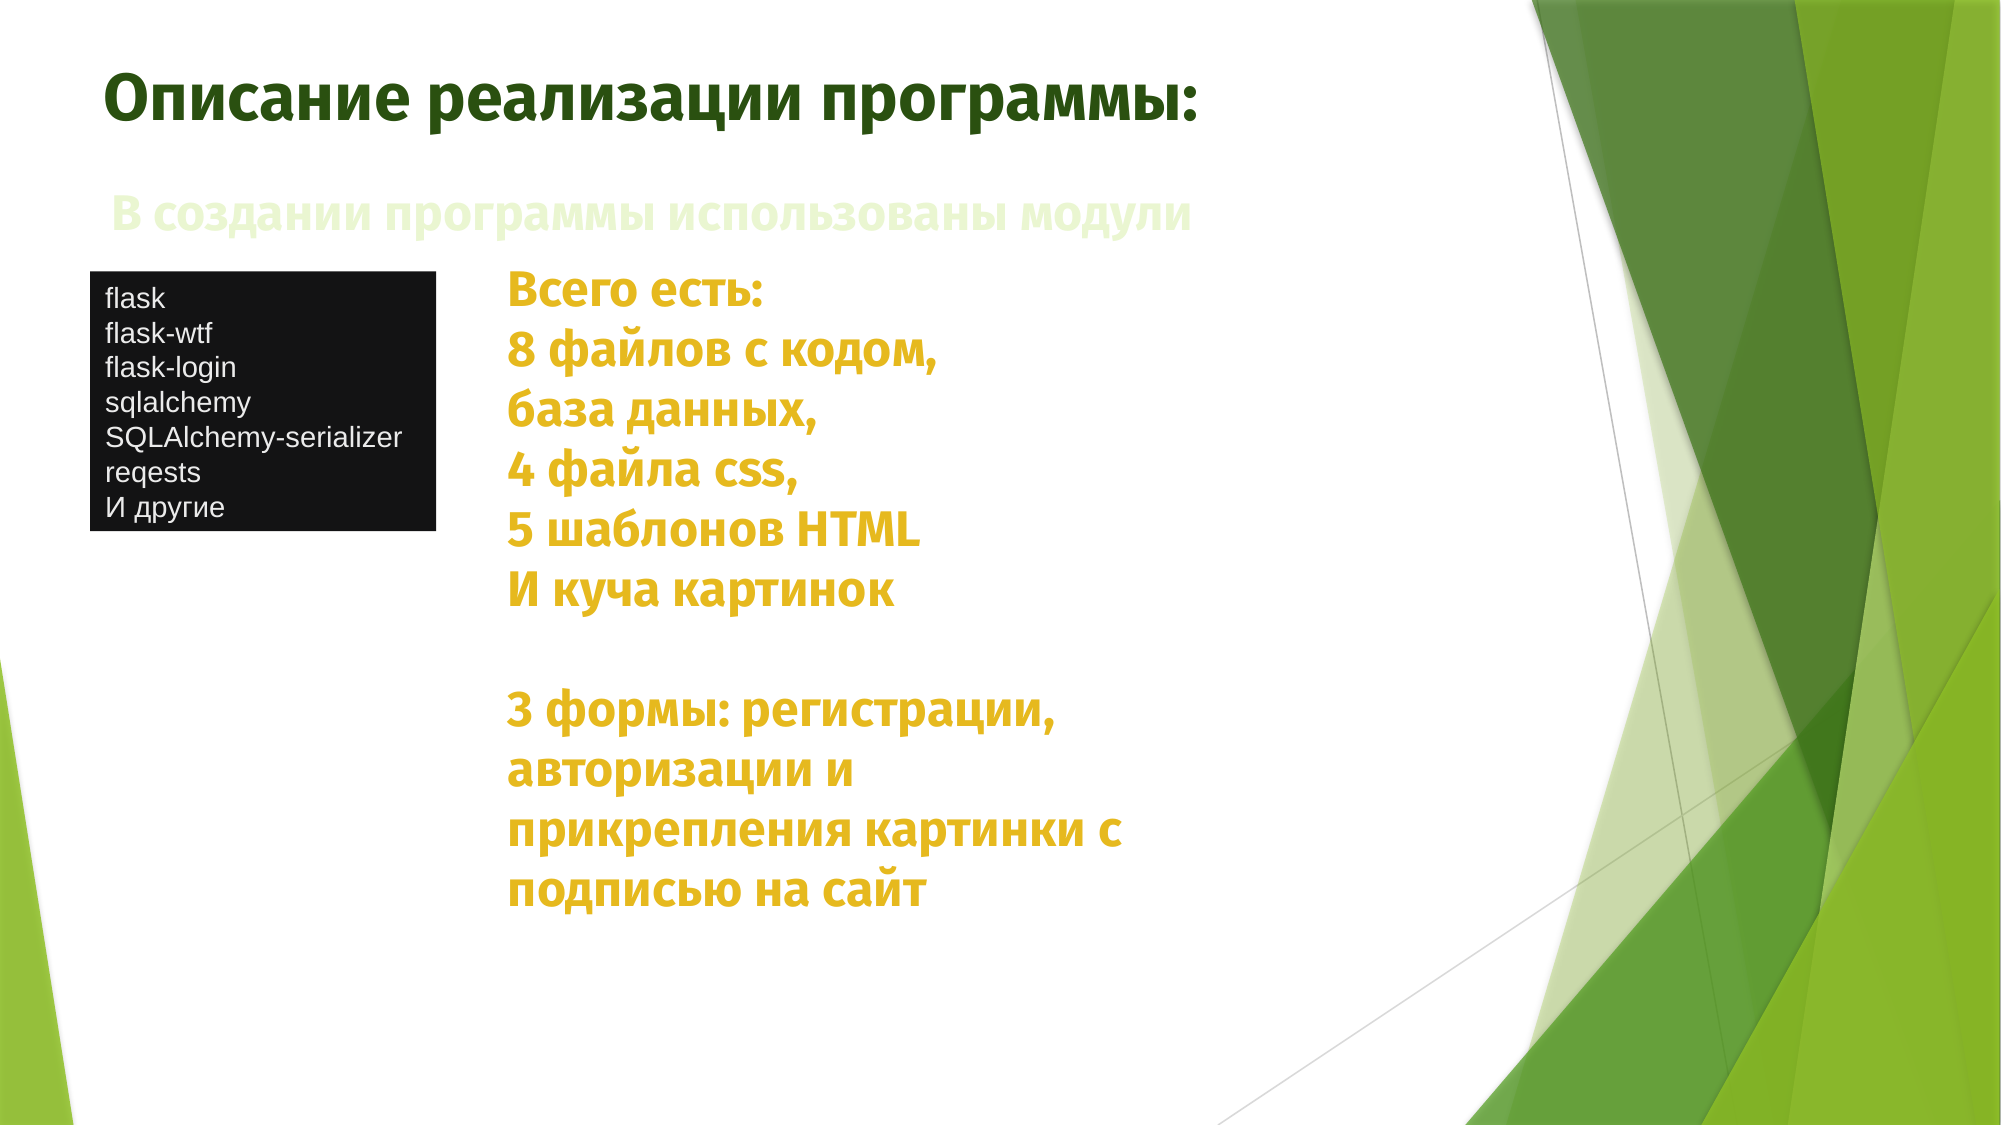

Описание реализации программы:
В создании программы использованы модули
Всего есть:
8 файлов с кодом,
база данных,
4 файла css,
5 шаблонов HTML
И куча картинок

3 формы: регистрации, авторизации и прикрепления картинки с подписью на сайт
flask
flask-wtf
flask-login
sqlalchemy
SQLAlchemy-serializer
reqests
И другие